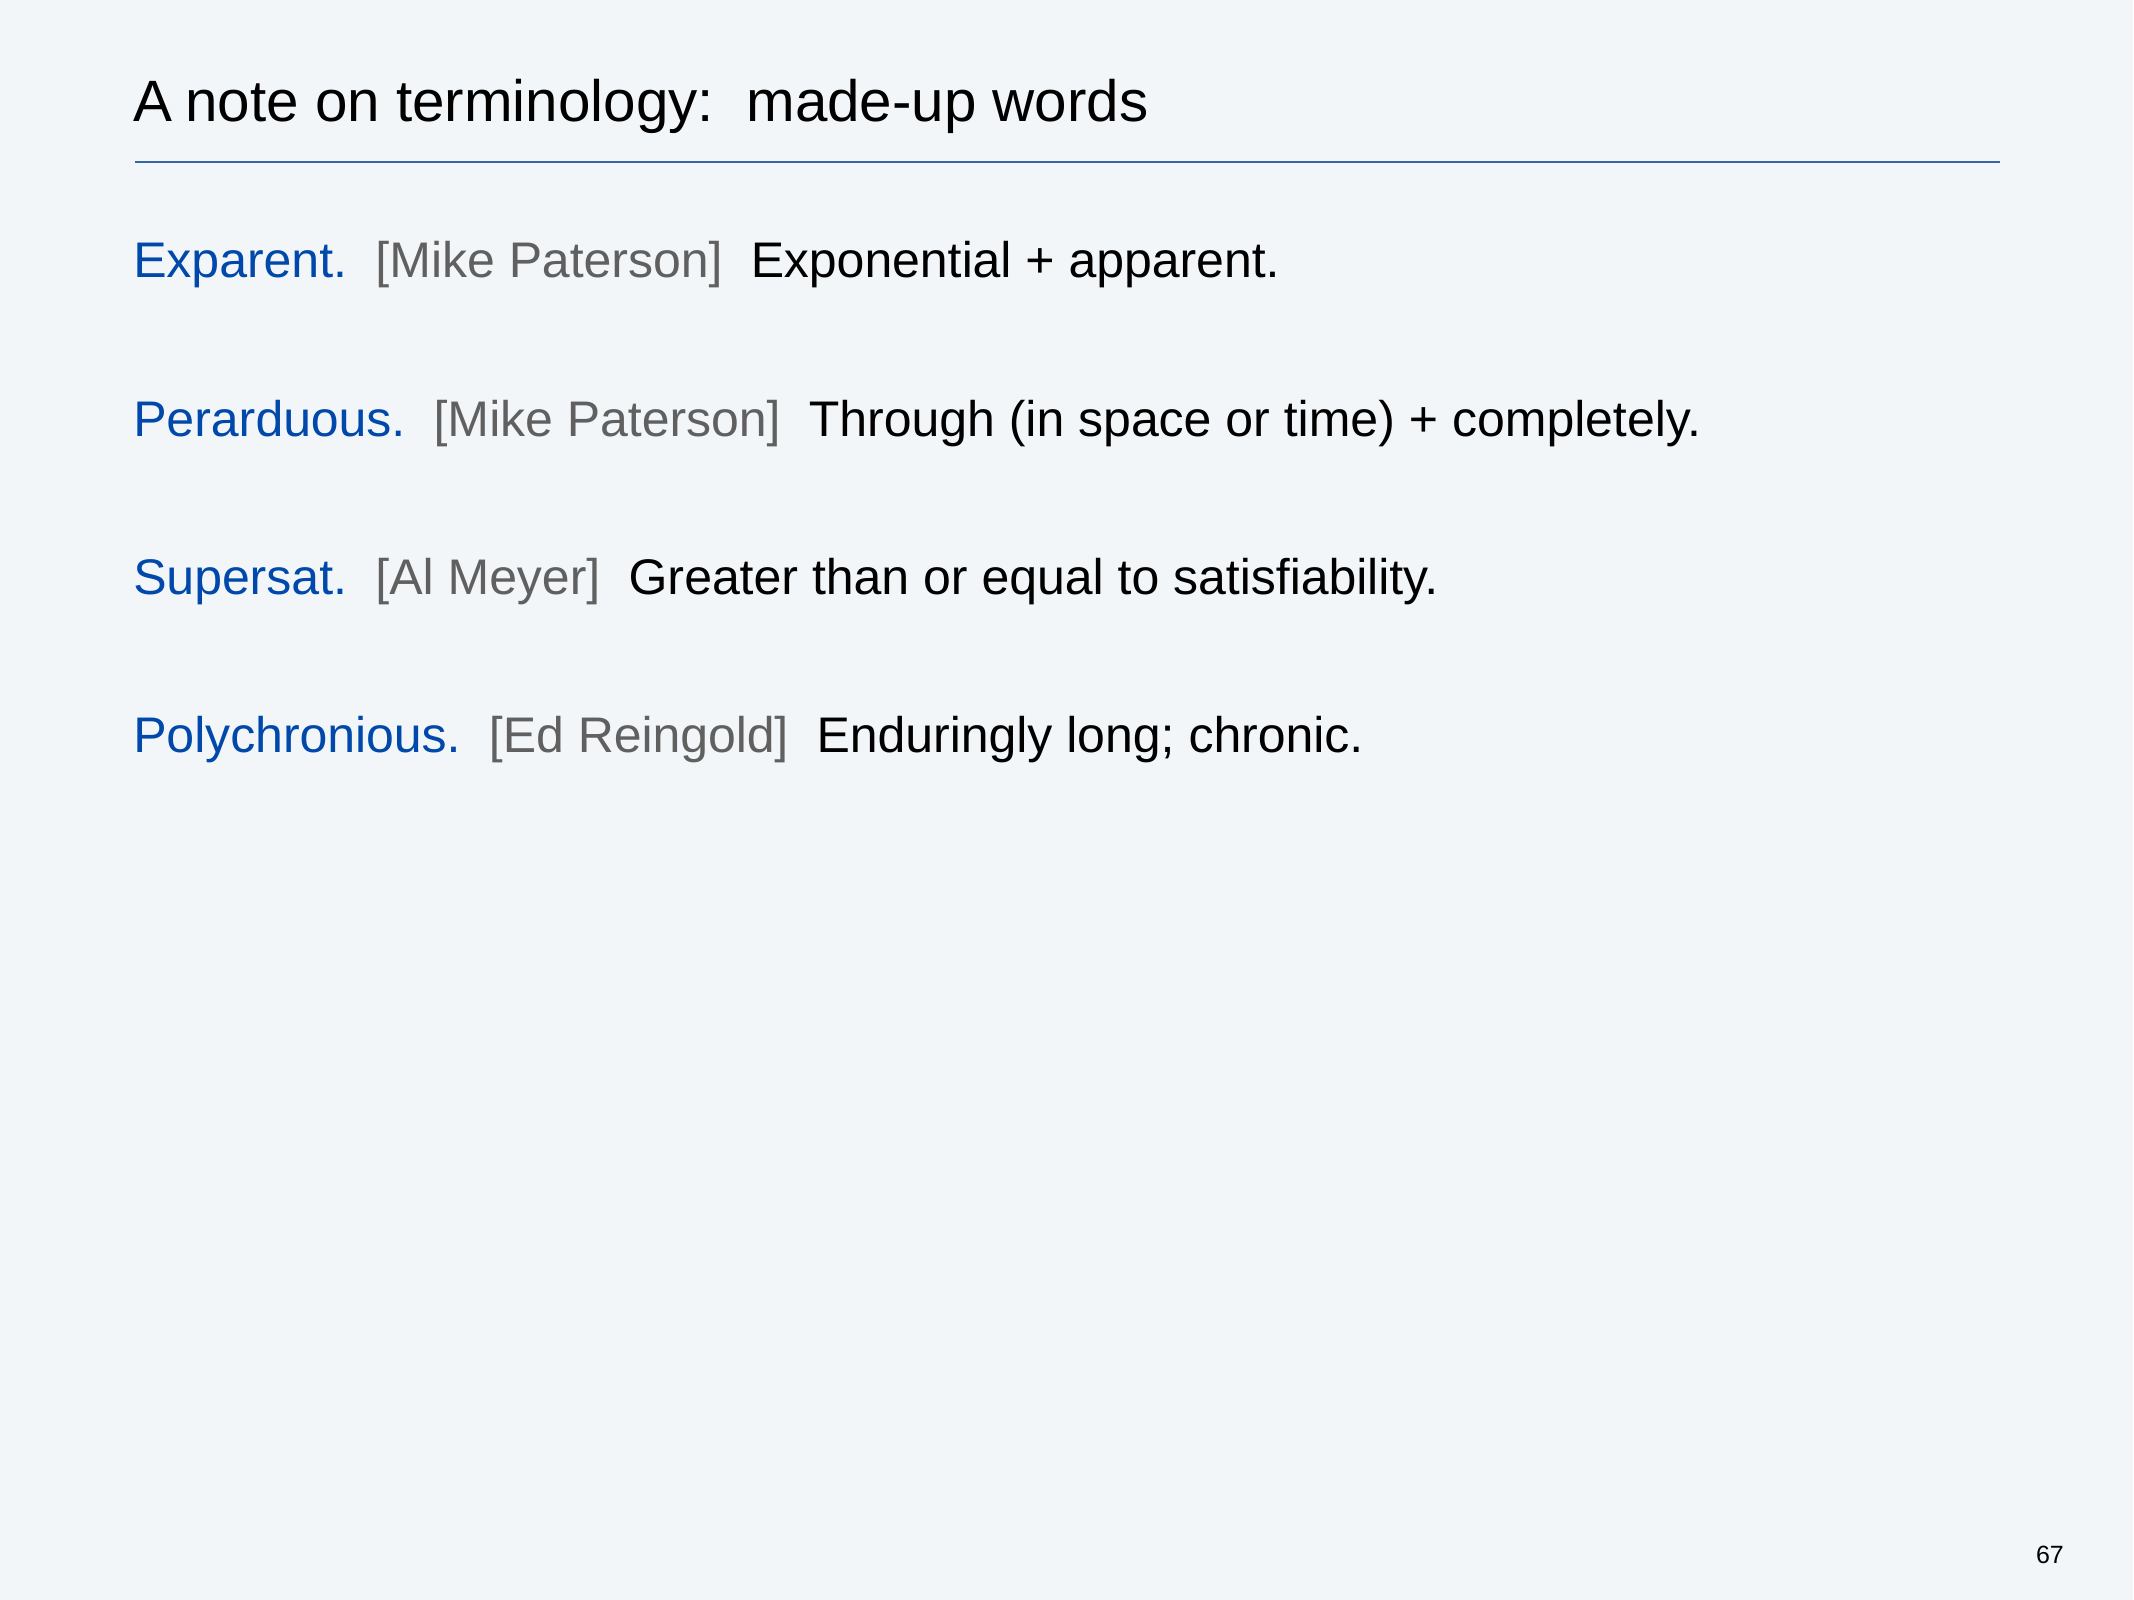

# A note on terminology:  made-up words
Exparent.  [Mike Paterson]  Exponential + apparent.
Perarduous.  [Mike Paterson]  Through (in space or time) + completely.
Supersat.  [Al Meyer]  Greater than or equal to satisfiability.
Polychronious.  [Ed Reingold]  Enduringly long; chronic.
67